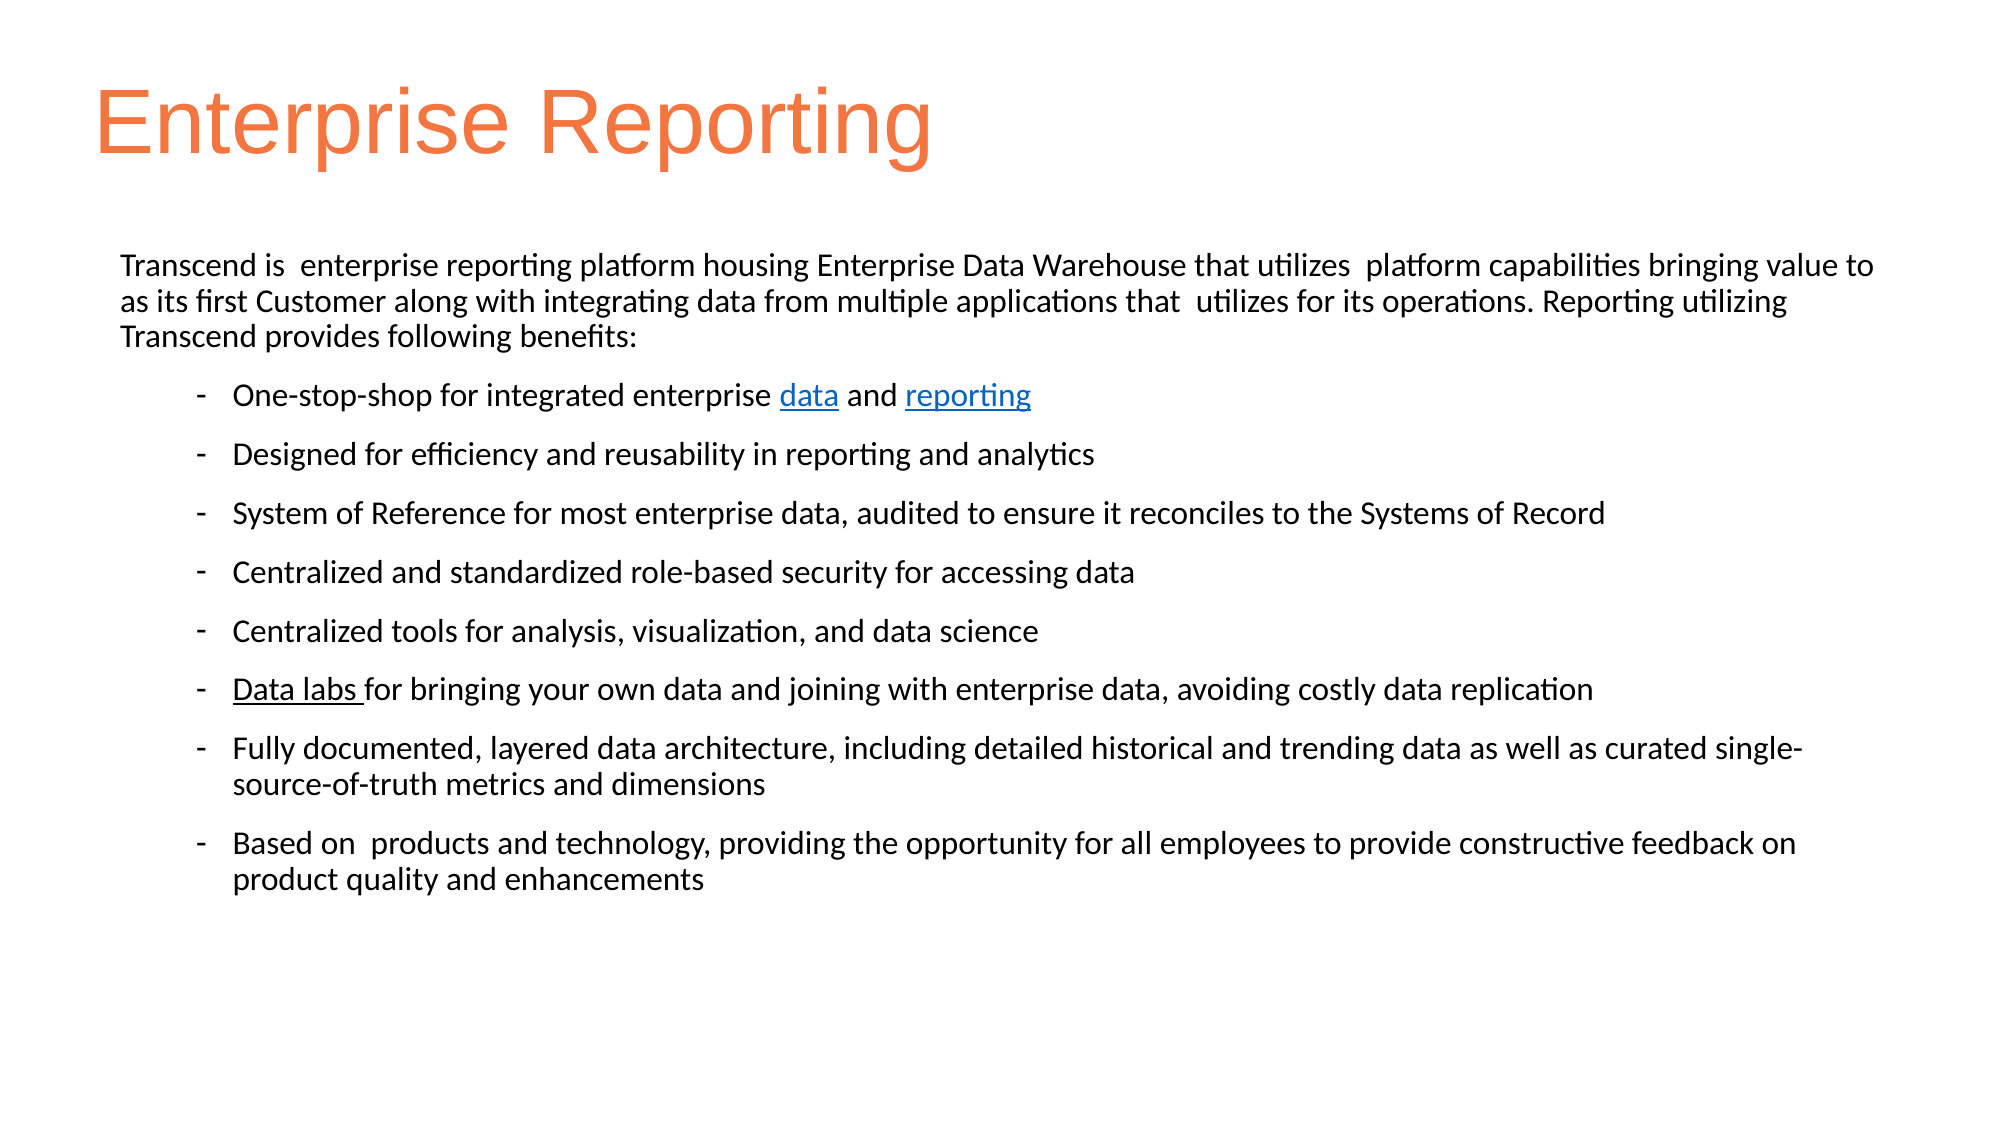

# Enterprise Reporting
Transcend is  enterprise reporting platform housing Enterprise Data Warehouse that utilizes  platform capabilities bringing value to as its first Customer along with integrating data from multiple applications that  utilizes for its operations. Reporting utilizing Transcend provides following benefits:
One-stop-shop for integrated enterprise data and reporting
Designed for efficiency and reusability in reporting and analytics
System of Reference for most enterprise data, audited to ensure it reconciles to the Systems of Record
Centralized and standardized role-based security for accessing data
Centralized tools for analysis, visualization, and data science
Data labs for bringing your own data and joining with enterprise data, avoiding costly data replication
Fully documented, layered data architecture, including detailed historical and trending data as well as curated single-source-of-truth metrics and dimensions
Based on  products and technology, providing the opportunity for all employees to provide constructive feedback on product quality and enhancements